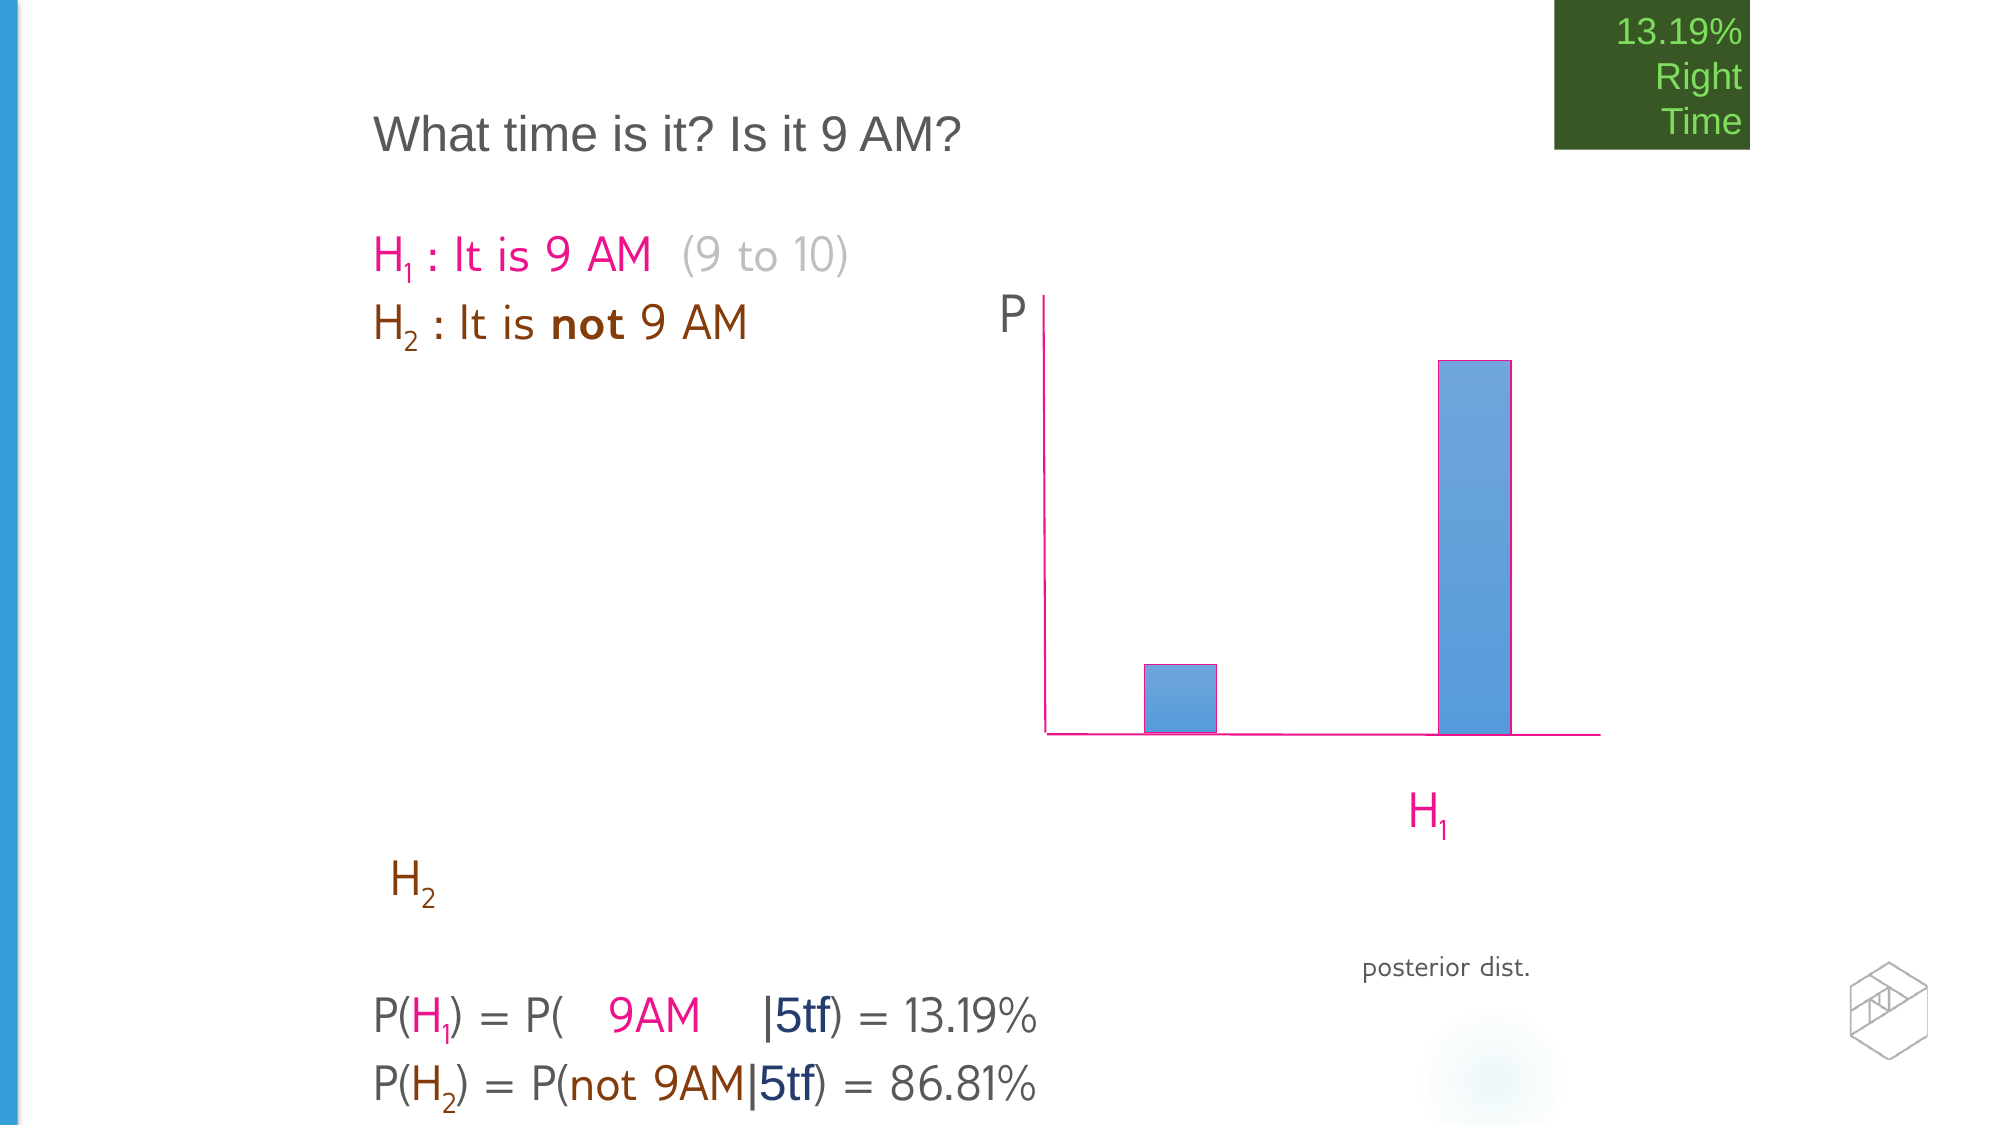

13.19%
Right
Time
What time is it? Is it 9 AM?

H1 : It is 9 AM  (9 to 10)
H2 : It is not 9 AM

                                                                     H1                                 H2
                                                                                                                 posterior dist.
P(H1) = P(   9AM    |5tf) = 13.19%
P(H2) = P(not 9AM|5tf) = 86.81%
P